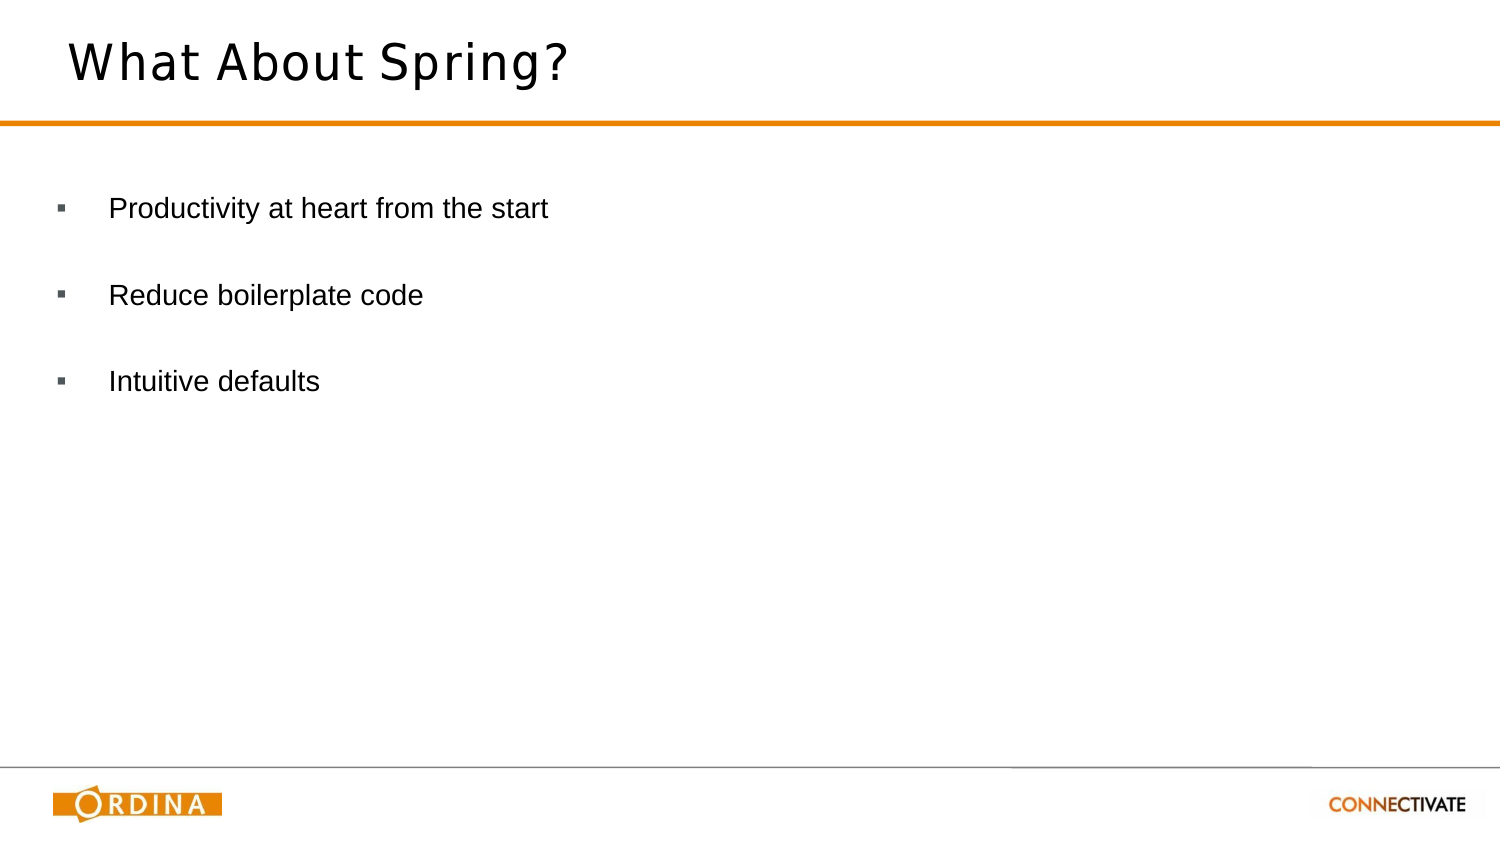

# What About Spring?
Productivity at heart from the start
Reduce boilerplate code
Intuitive defaults